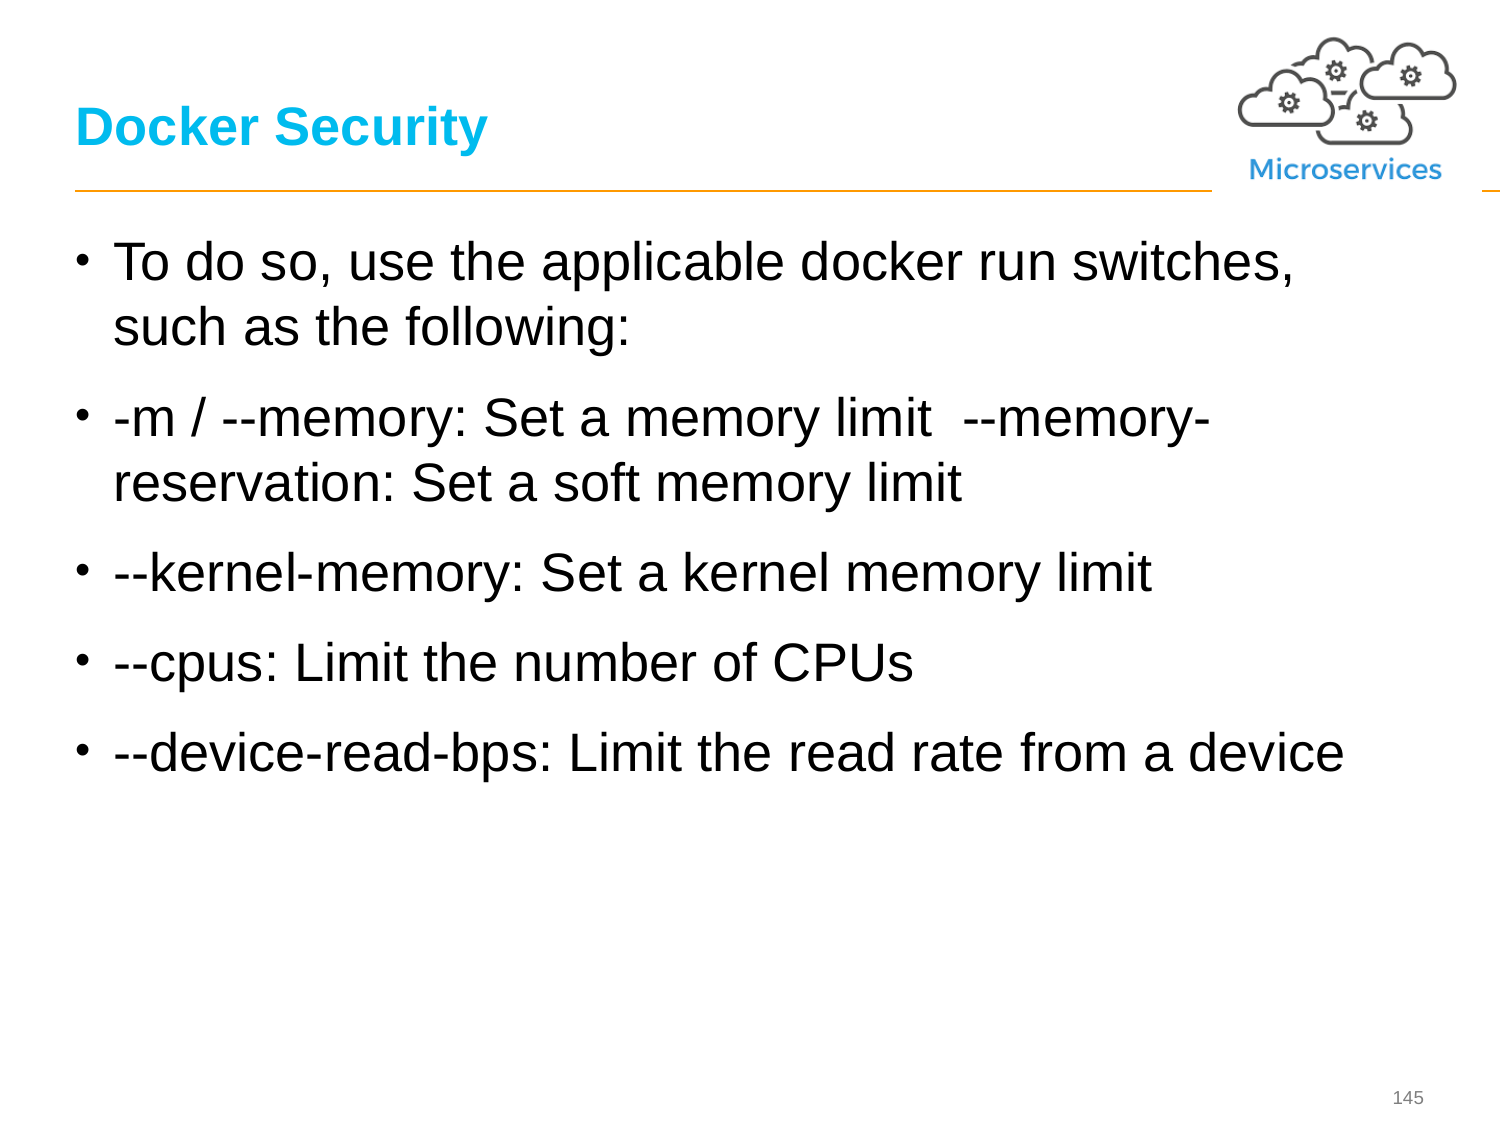

# Docker Security
To do so, use the applicable docker run switches, such as the following:
-m / --memory: Set a memory limit  --memory-reservation: Set a soft memory limit
--kernel-memory: Set a kernel memory limit
--cpus: Limit the number of CPUs
--device-read-bps: Limit the read rate from a device